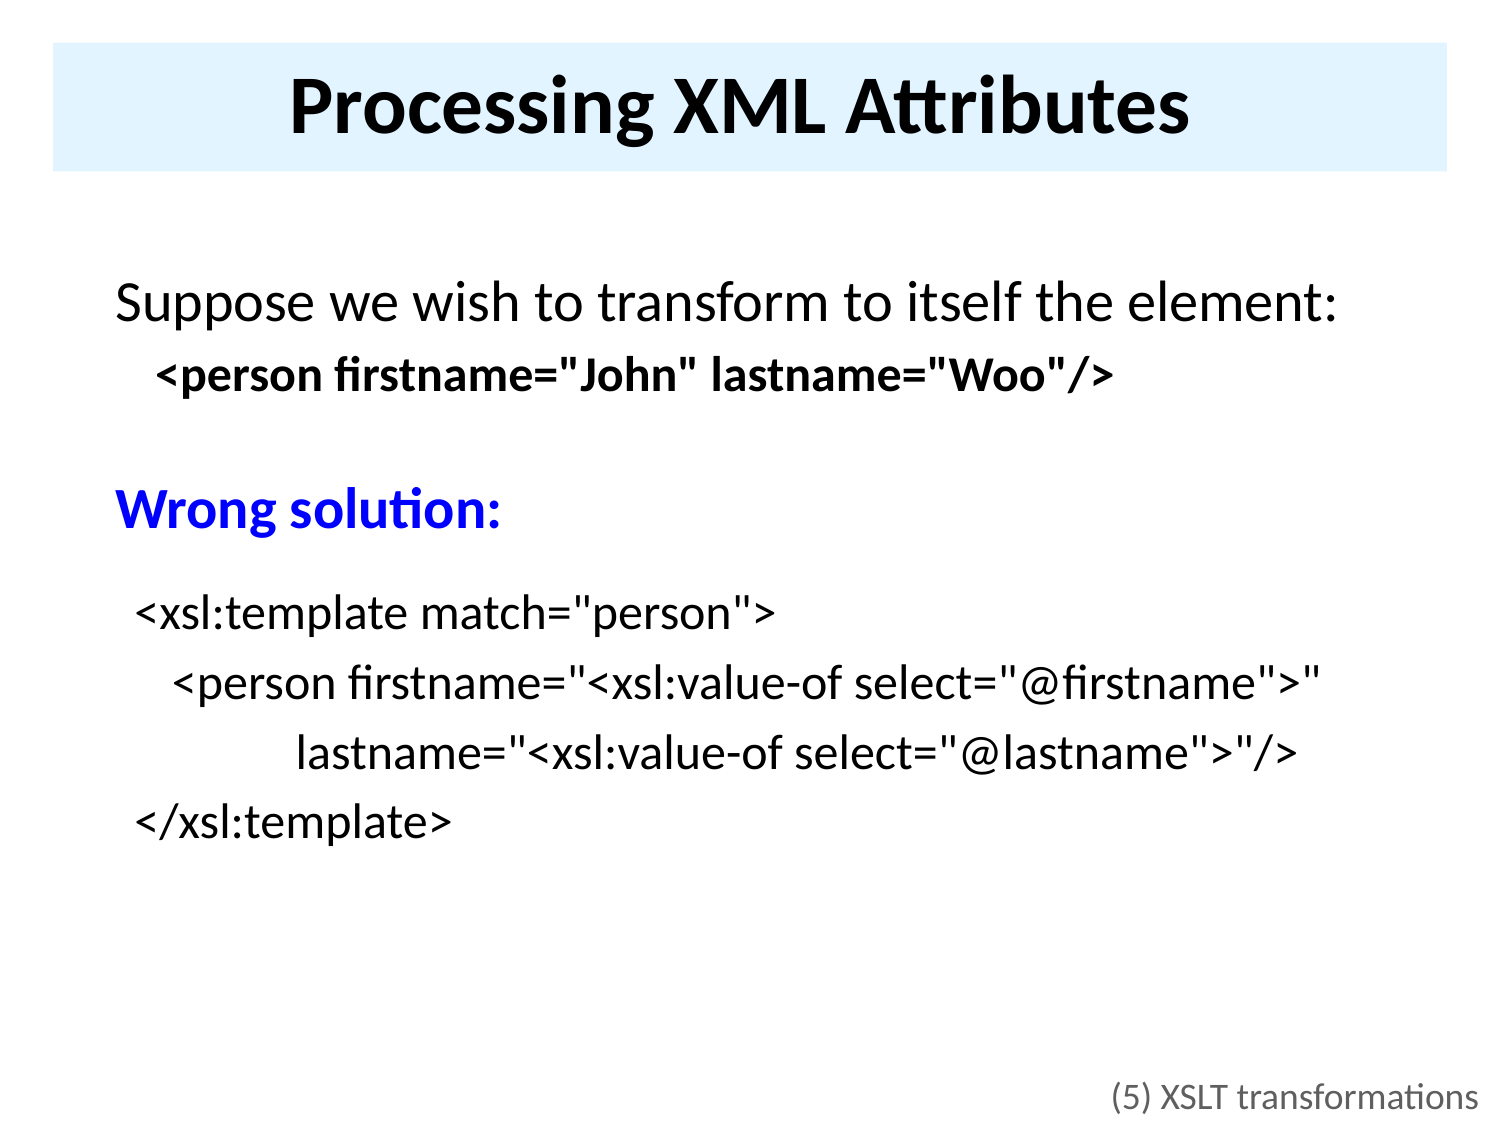

# Processing XML Attributes
Suppose we wish to transform to itself the element:
   <person firstname="John" lastname="Woo"/>

Wrong solution:
<xsl:template match="person">
	<person firstname="<xsl:value-of select="@firstname">"
	           lastname="<xsl:value-of select="@lastname">"/>
</xsl:template>
(5) XSLT transformations